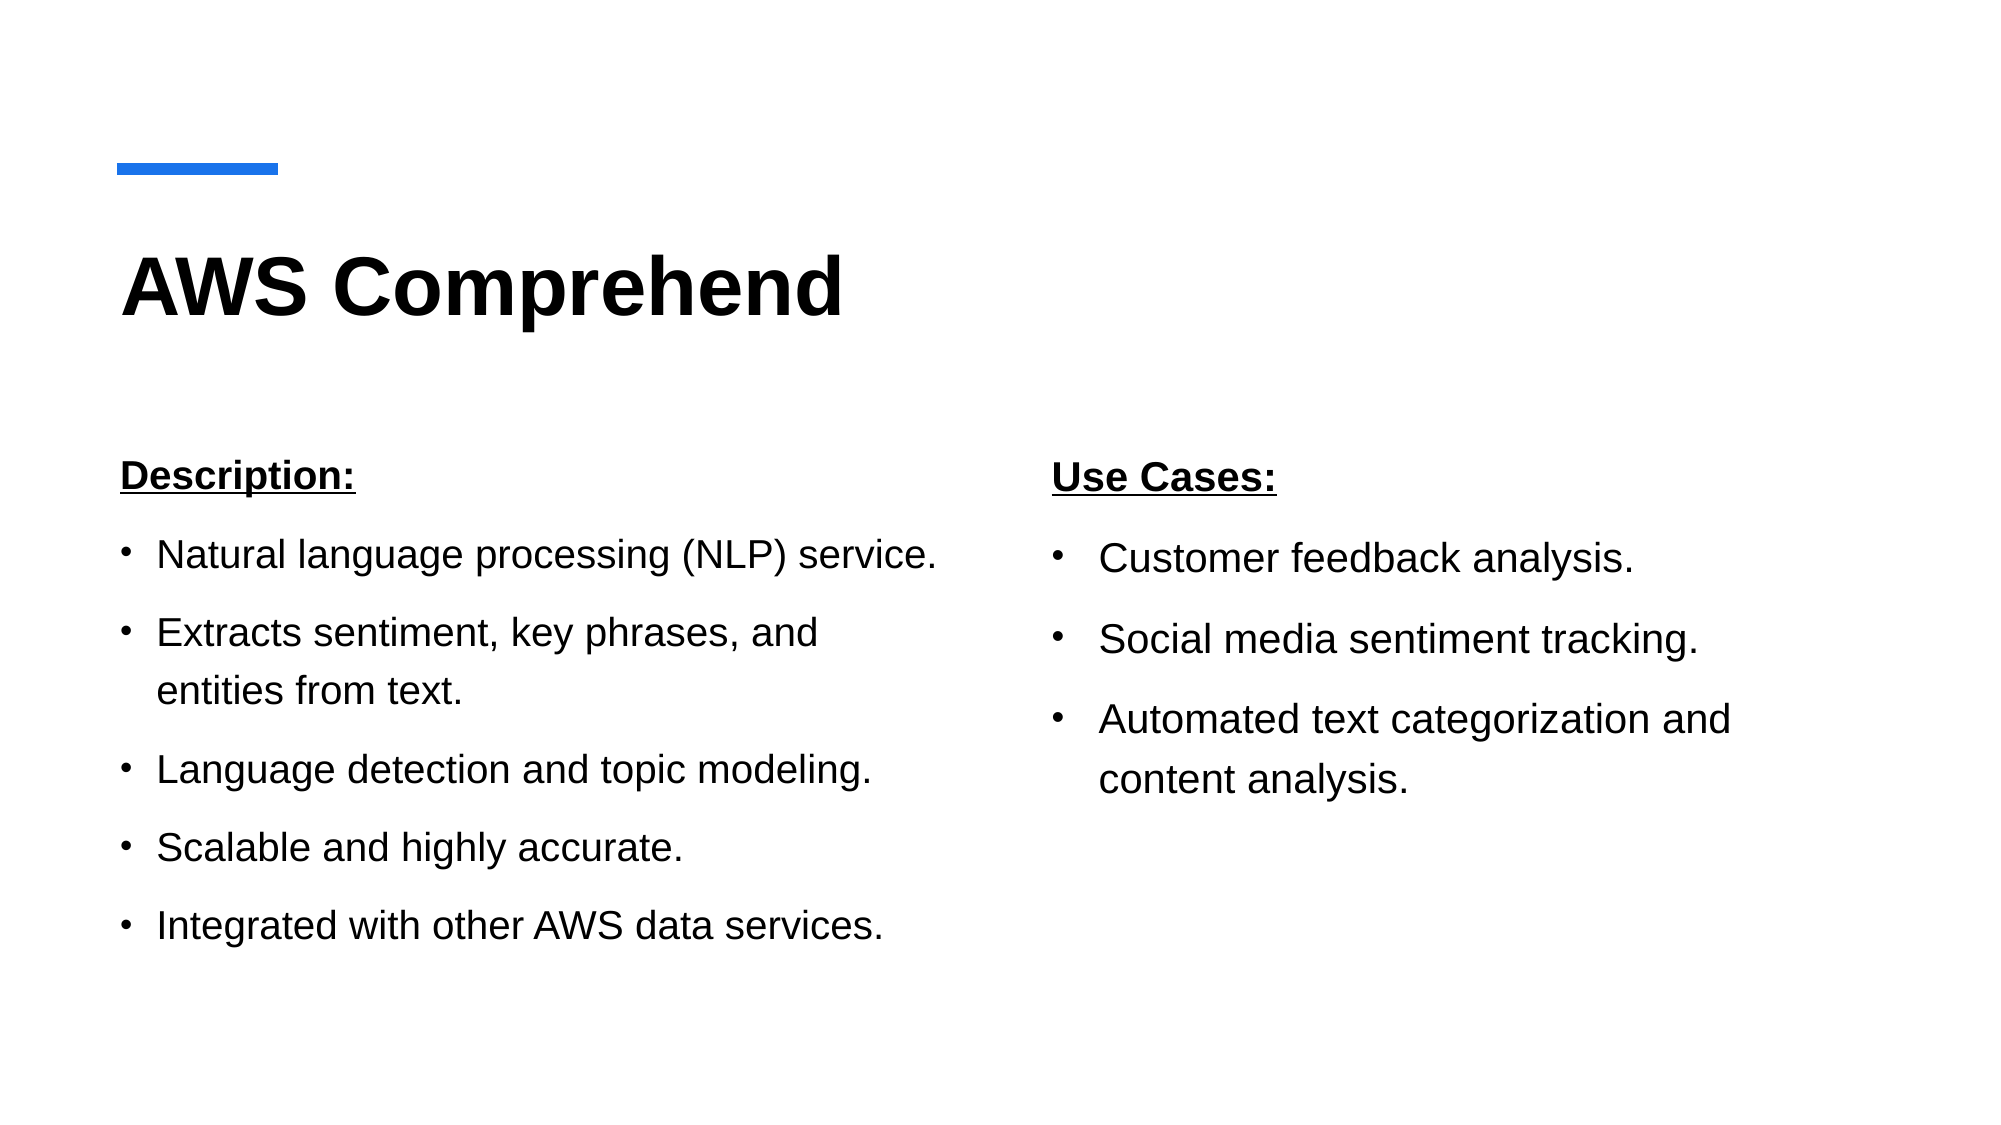

# AWS Comprehend
Description:
Natural language processing (NLP) service.
Extracts sentiment, key phrases, and entities from text.
Language detection and topic modeling.
Scalable and highly accurate.
Integrated with other AWS data services.
Use Cases:
Customer feedback analysis.
Social media sentiment tracking.
Automated text categorization and content analysis.